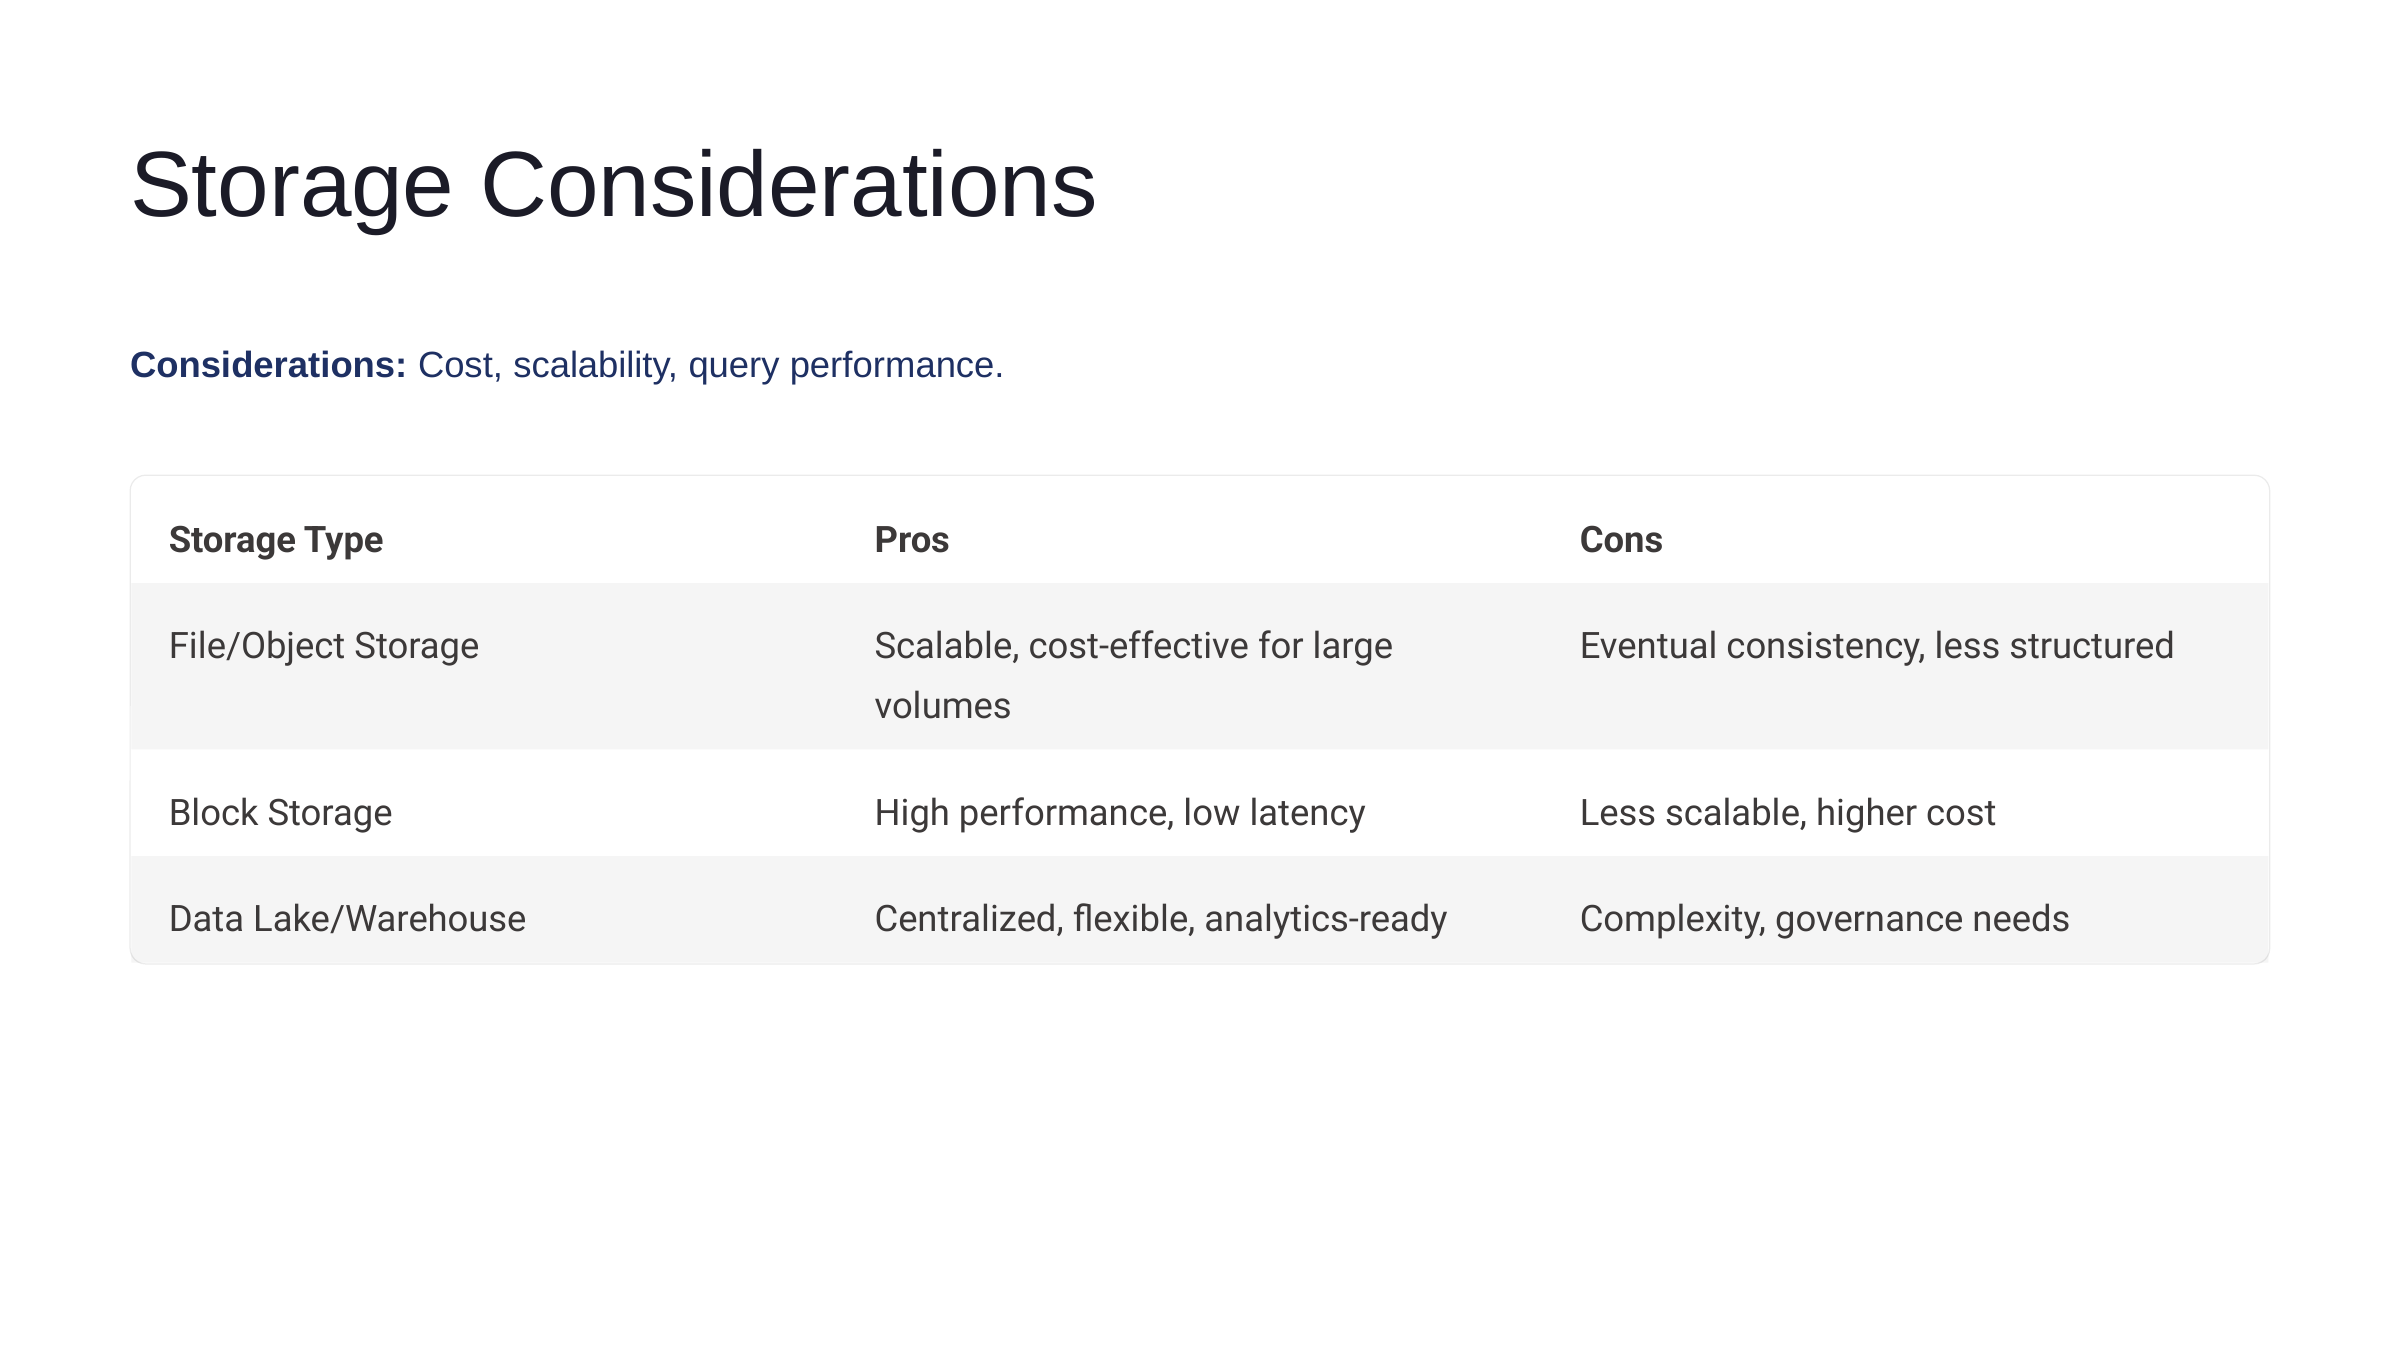

Storage Considerations
Considerations: Cost, scalability, query performance.

Storage Type
Pros
Cons

File/Object Storage
Scalable, cost-effective for large volumes
Eventual consistency, less structured

Block Storage
High performance, low latency
Less scalable, higher cost

Data Lake/Warehouse
Centralized, flexible, analytics-ready
Complexity, governance needs